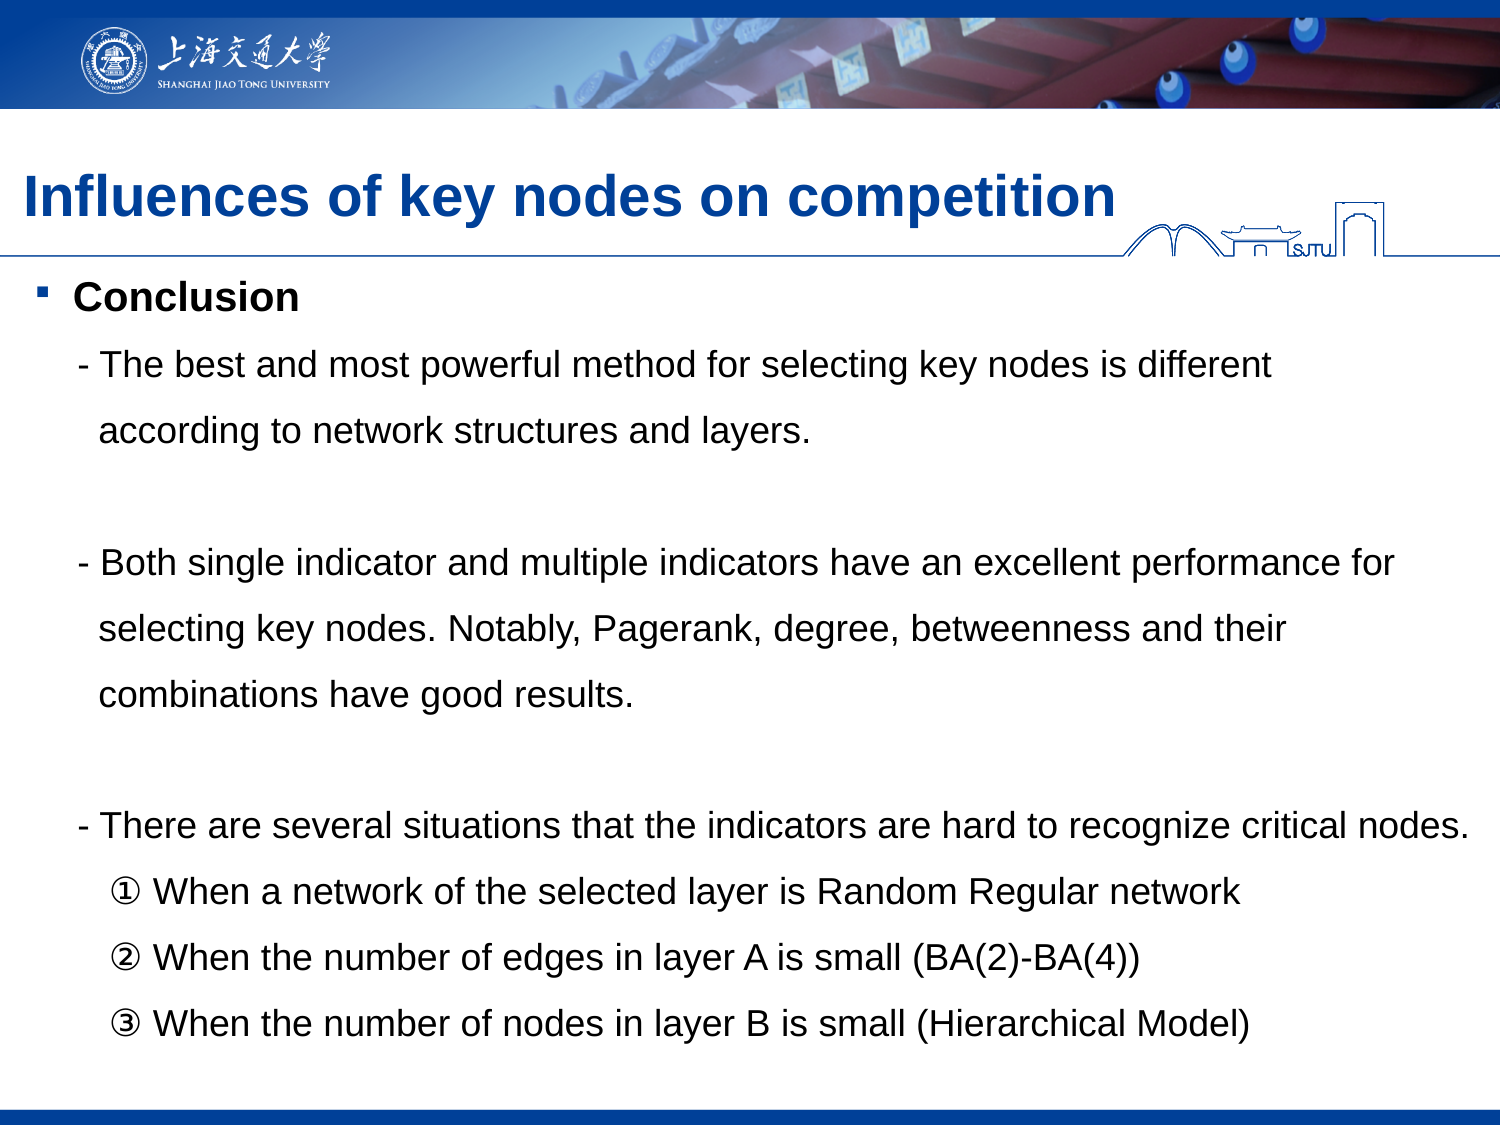

# Influences of key nodes on competition
Conclusion
    - The best and most powerful method for selecting key nodes is different
      according to network structures and layers.

    - Both single indicator and multiple indicators have an excellent performance for
      selecting key nodes. Notably, Pagerank, degree, betweenness and their
      combinations have good results.

    - There are several situations that the indicators are hard to recognize critical nodes.
       ① When a network of the selected layer is Random Regular network
       ② When the number of edges in layer A is small (BA(2)-BA(4))
       ③ When the number of nodes in layer B is small (Hierarchical Model)